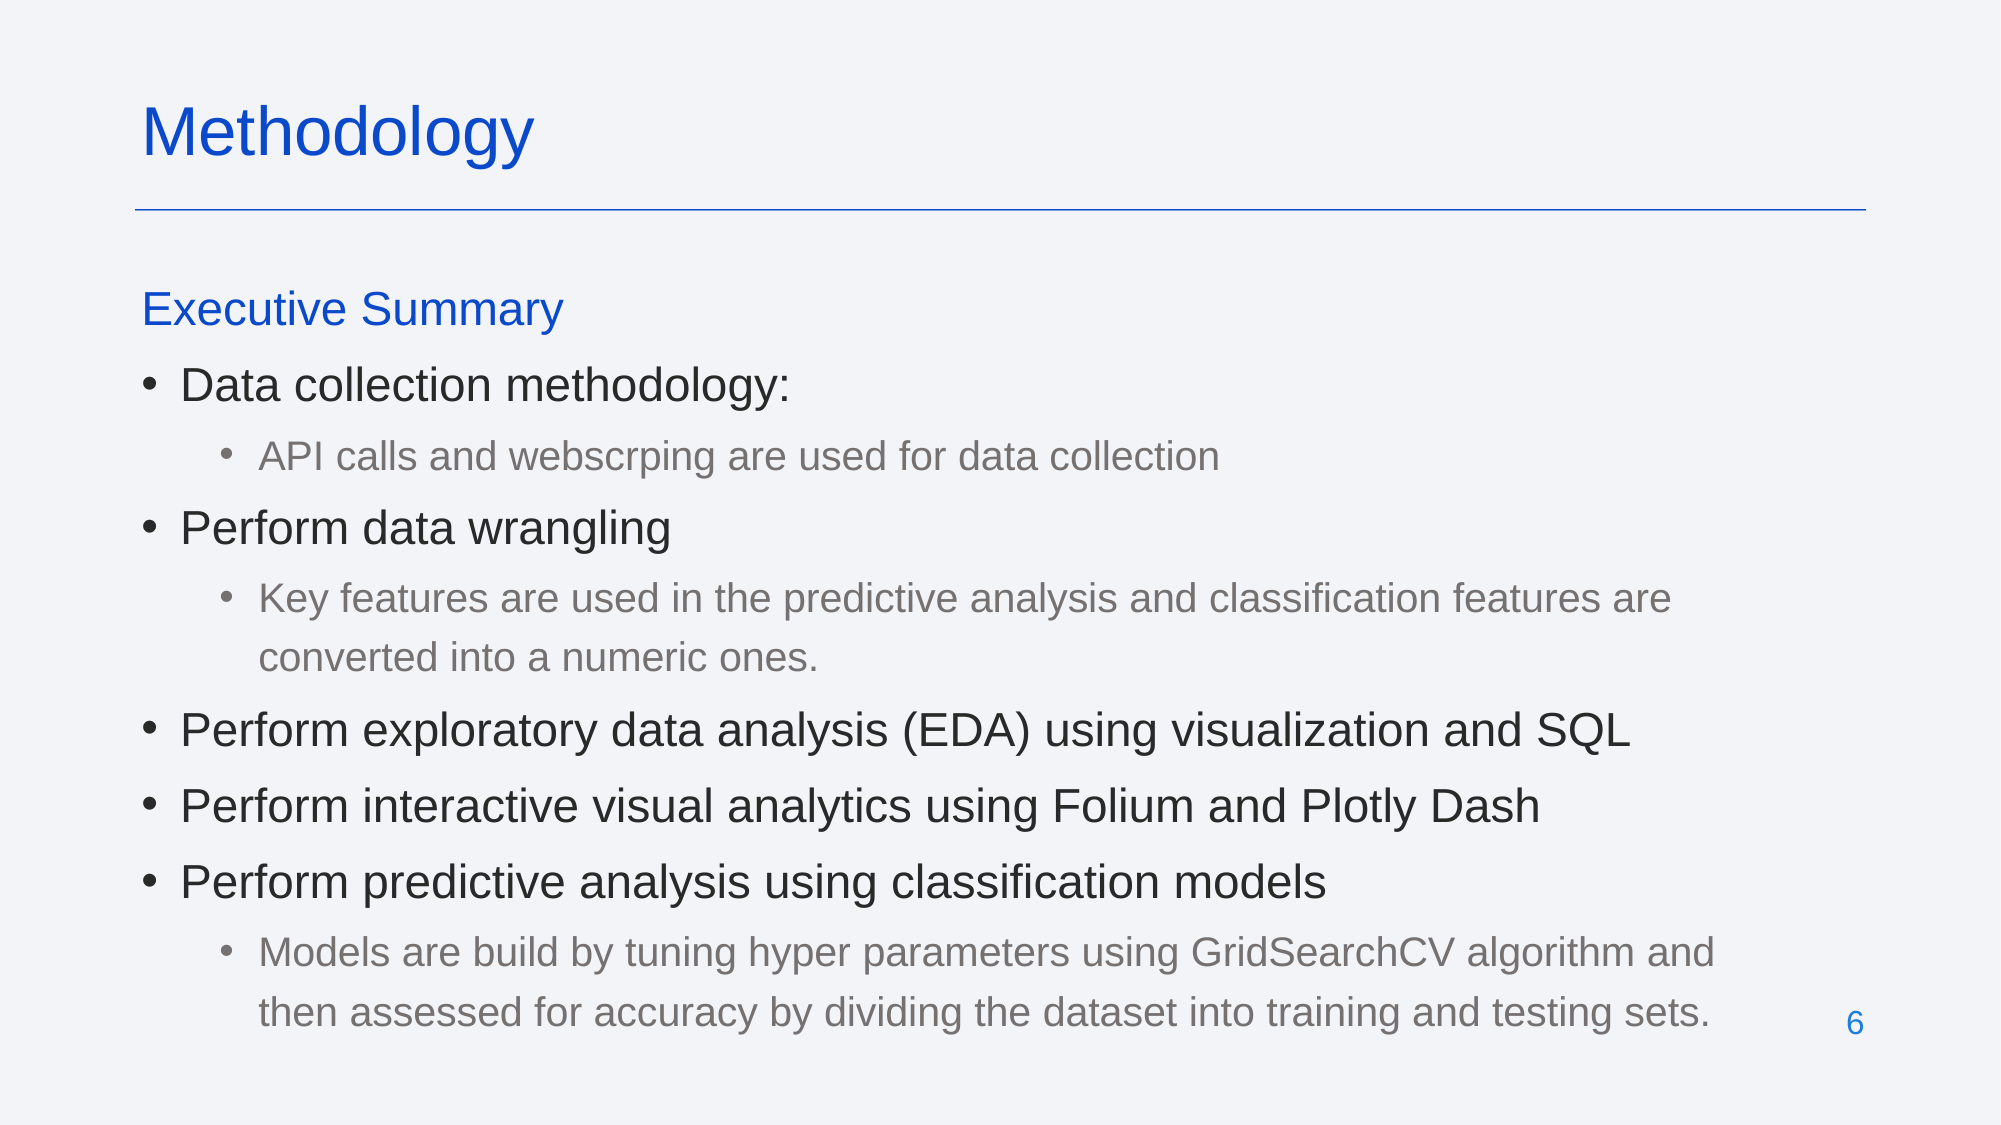

Methodology
Executive Summary
Data collection methodology:
API calls and webscrping are used for data collection
Perform data wrangling
Key features are used in the predictive analysis and classification features are converted into a numeric ones.
Perform exploratory data analysis (EDA) using visualization and SQL
Perform interactive visual analytics using Folium and Plotly Dash
Perform predictive analysis using classification models
Models are build by tuning hyper parameters using GridSearchCV algorithm and then assessed for accuracy by dividing the dataset into training and testing sets.

6